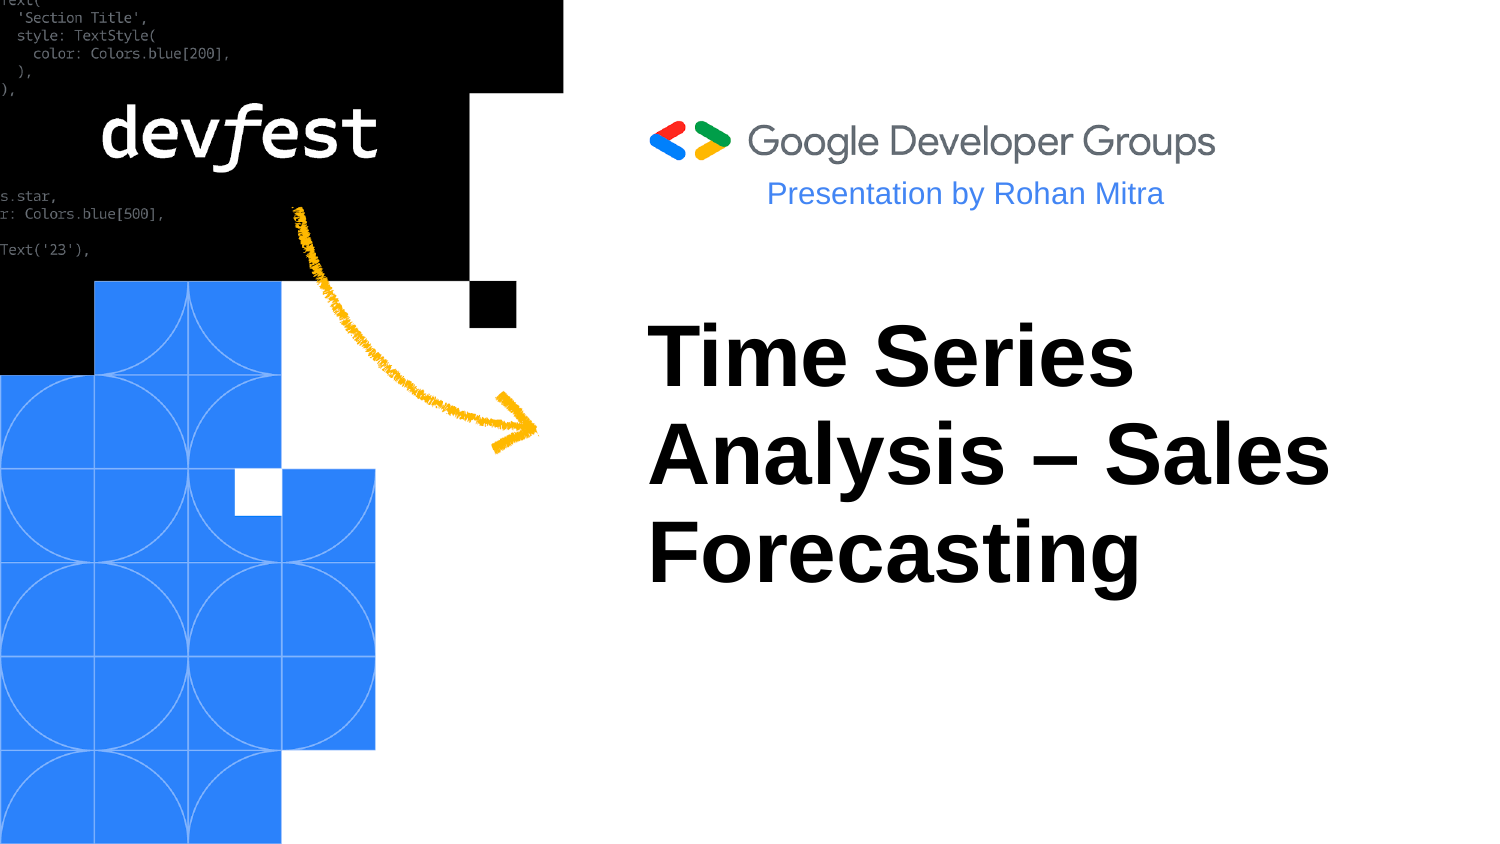

Presentation by Rohan Mitra
# Time Series Analysis – Sales Forecasting